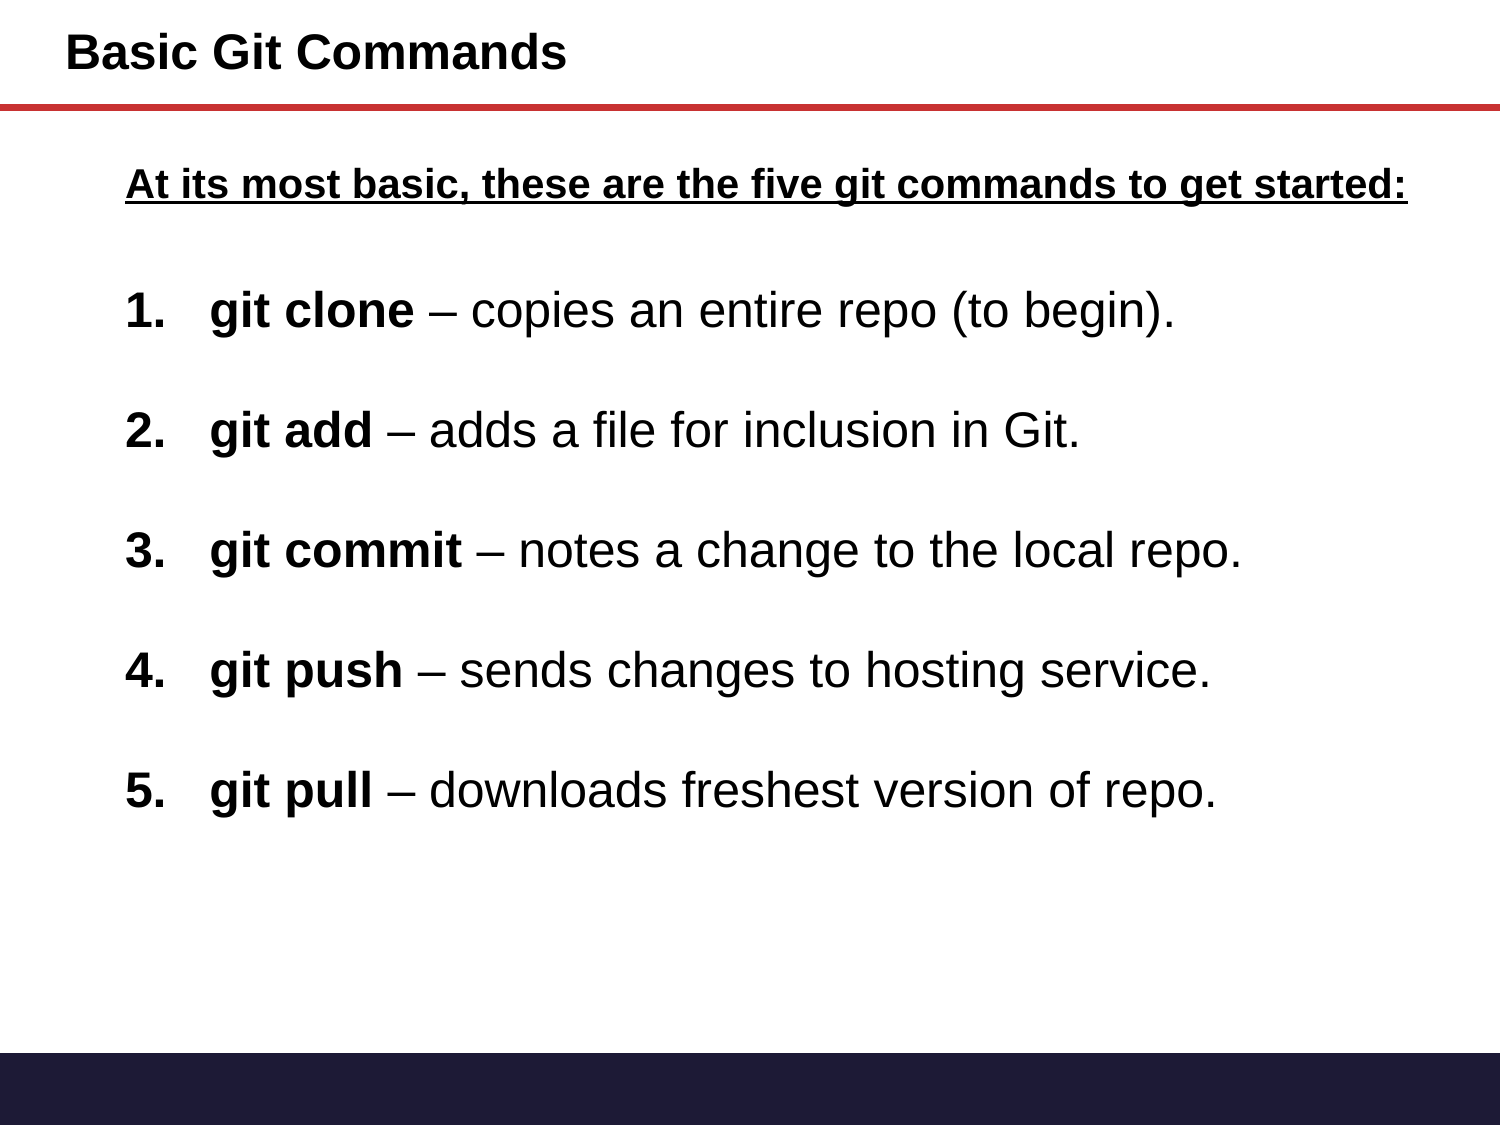

# Basic Git Commands
At its most basic, these are the five git commands to get started:

git clone – copies an entire repo (to begin).

git add – adds a file for inclusion in Git.

git commit – notes a change to the local repo.

git push – sends changes to hosting service.

git pull – downloads freshest version of repo.